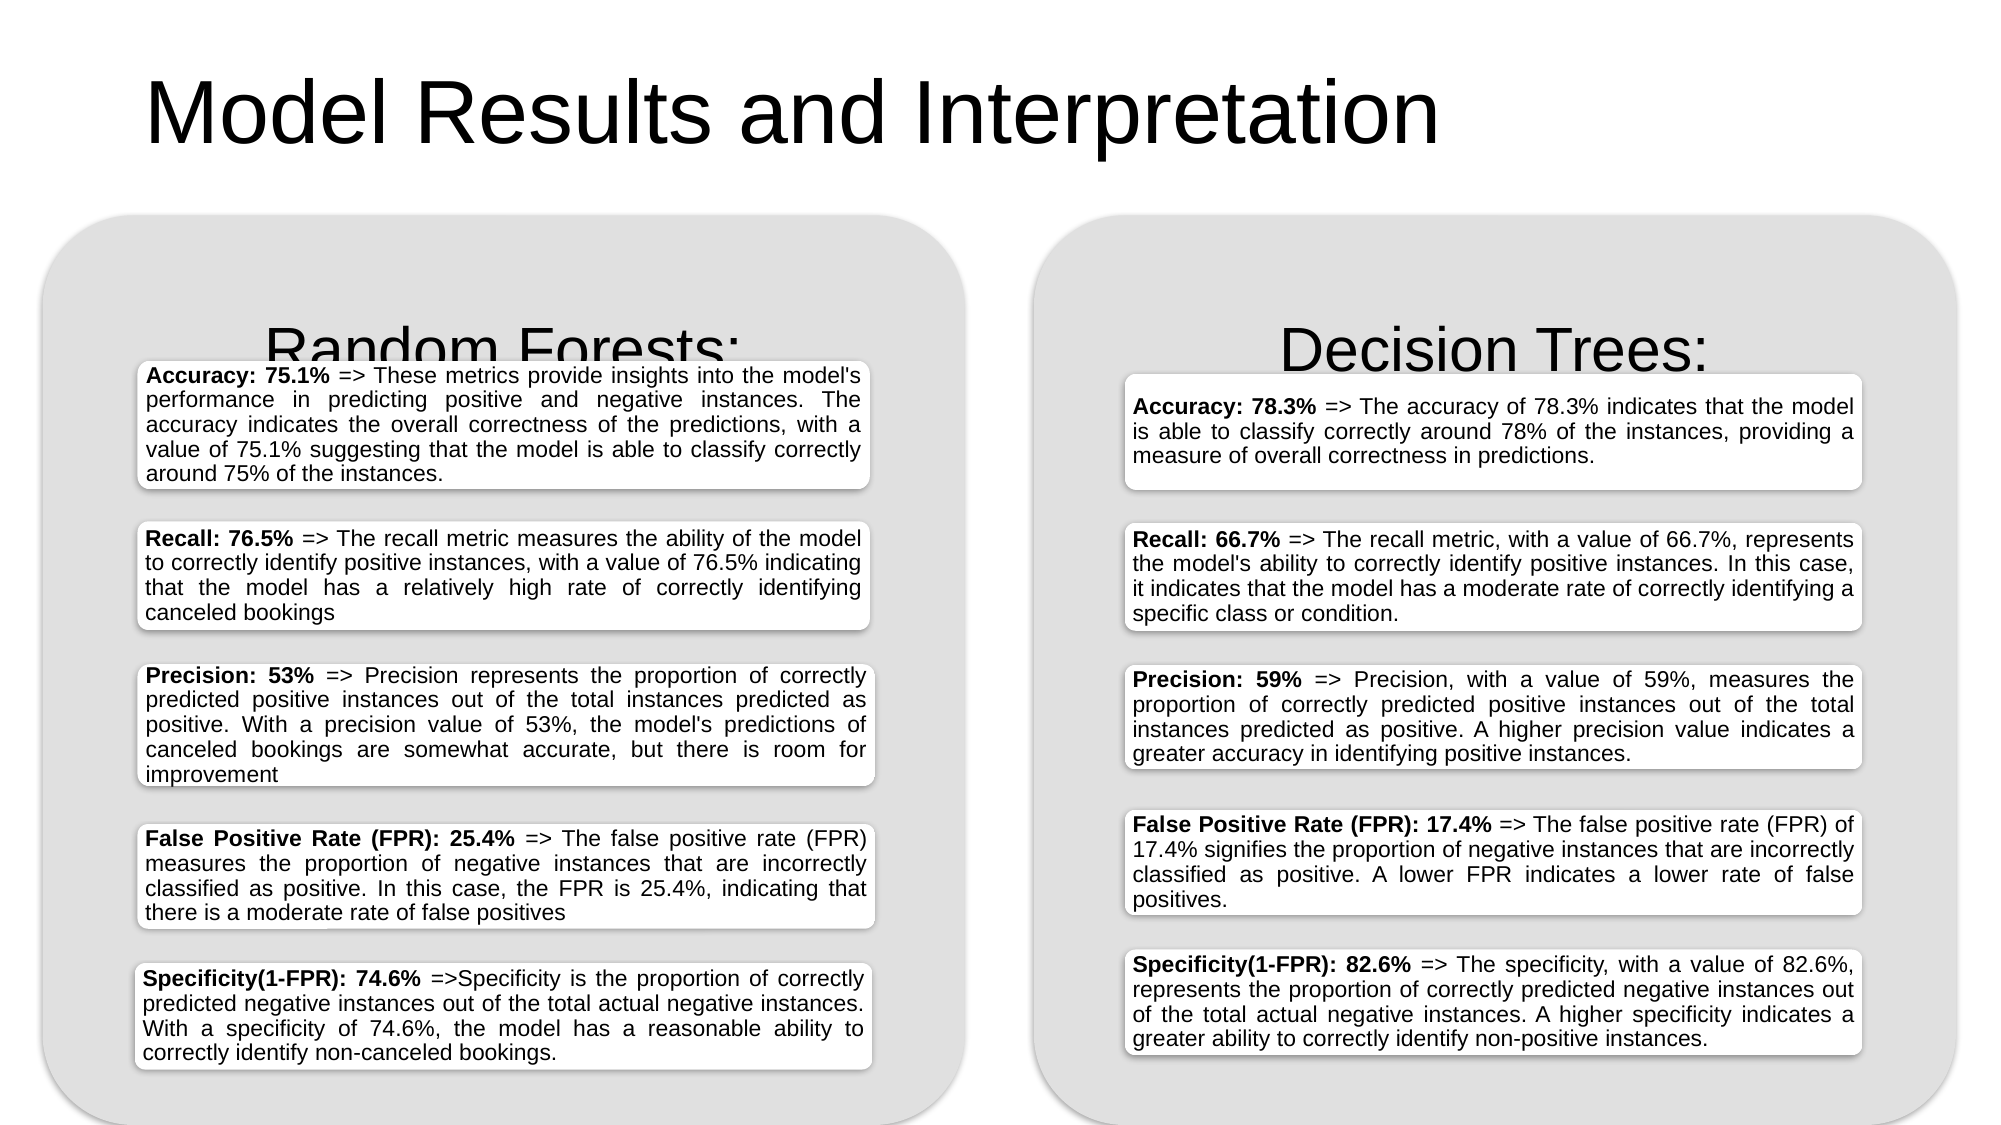

# Model Results and Interpretation

Random Forests:

Decision Trees:

Accuracy: 75.1% => These metrics provide insights into the model's performance in predicting positive and negative instances. The accuracy indicates the overall correctness of the predictions, with a value of 75.1% suggesting that the model is able to classify correctly around 75% of the instances.

Accuracy: 78.3% => The accuracy of 78.3% indicates that the model is able to classify correctly around 78% of the instances, providing a measure of overall correctness in predictions.

Recall: 76.5% => The recall metric measures the ability of the model to correctly identify positive instances, with a value of 76.5% indicating that the model has a relatively high rate of correctly identifying canceled bookings

Recall: 66.7% => The recall metric, with a value of 66.7%, represents the model's ability to correctly identify positive instances. In this case, it indicates that the model has a moderate rate of correctly identifying a specific class or condition.

Precision: 59% => Precision, with a value of 59%, measures the proportion of correctly predicted positive instances out of the total instances predicted as positive. A higher precision value indicates a greater accuracy in identifying positive instances.

Precision: 53% => Precision represents the proportion of correctly predicted positive instances out of the total instances predicted as positive. With a precision value of 53%, the model's predictions of canceled bookings are somewhat accurate, but there is room for improvement

False Positive Rate (FPR): 17.4% => The false positive rate (FPR) of 17.4% signifies the proportion of negative instances that are incorrectly classified as positive. A lower FPR indicates a lower rate of false positives.

False Positive Rate (FPR): 25.4% => The false positive rate (FPR) measures the proportion of negative instances that are incorrectly classified as positive. In this case, the FPR is 25.4%, indicating that there is a moderate rate of false positives

Specificity(1-FPR): 82.6% => The specificity, with a value of 82.6%, represents the proportion of correctly predicted negative instances out of the total actual negative instances. A higher specificity indicates a greater ability to correctly identify non-positive instances.

Specificity(1-FPR): 74.6% =>Specificity is the proportion of correctly predicted negative instances out of the total actual negative instances. With a specificity of 74.6%, the model has a reasonable ability to correctly identify non-canceled bookings.